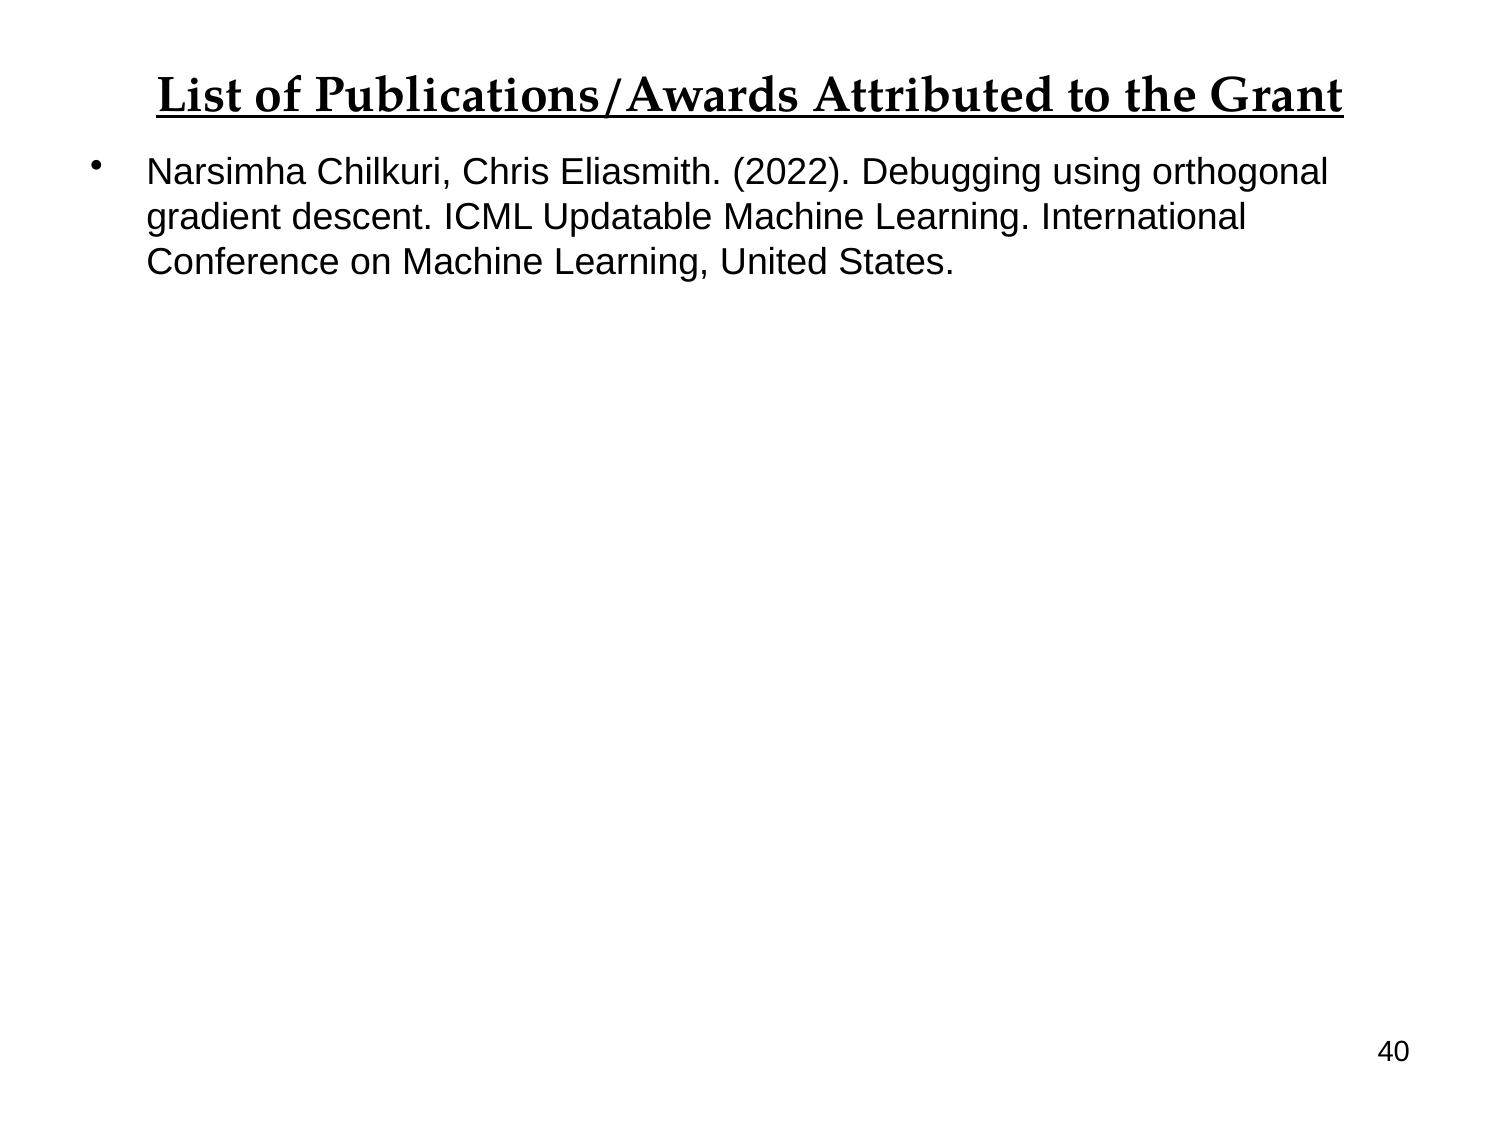

# List of Publications/Awards Attributed to the Grant
Narsimha Chilkuri, Chris Eliasmith. (2022). Debugging using orthogonal gradient descent. ICML Updatable Machine Learning. International Conference on Machine Learning, United States.
40